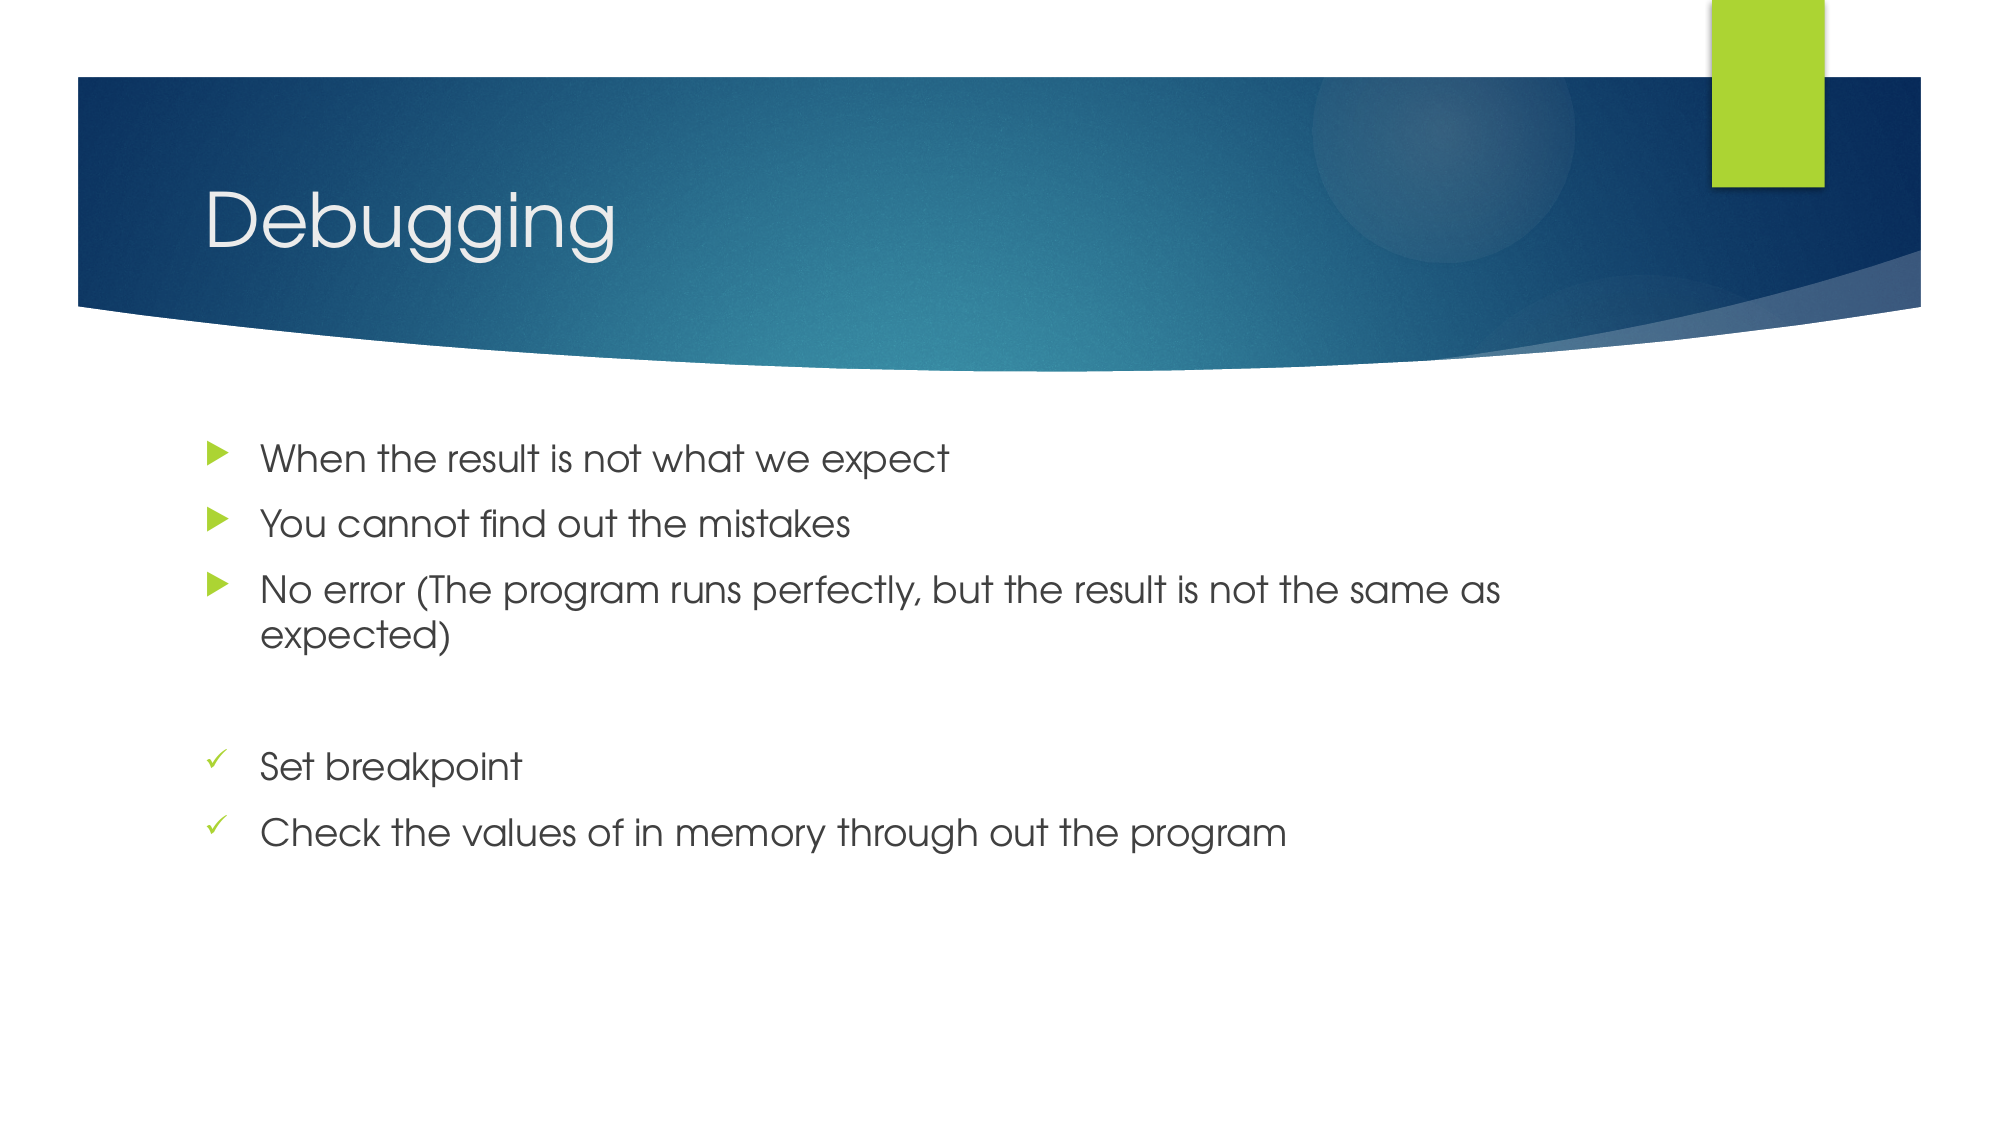

# Debugging
When the result is not what we expect
You cannot find out the mistakes
No error (The program runs perfectly, but the result is not the same as expected)

Set breakpoint
Check the values of in memory through out the program